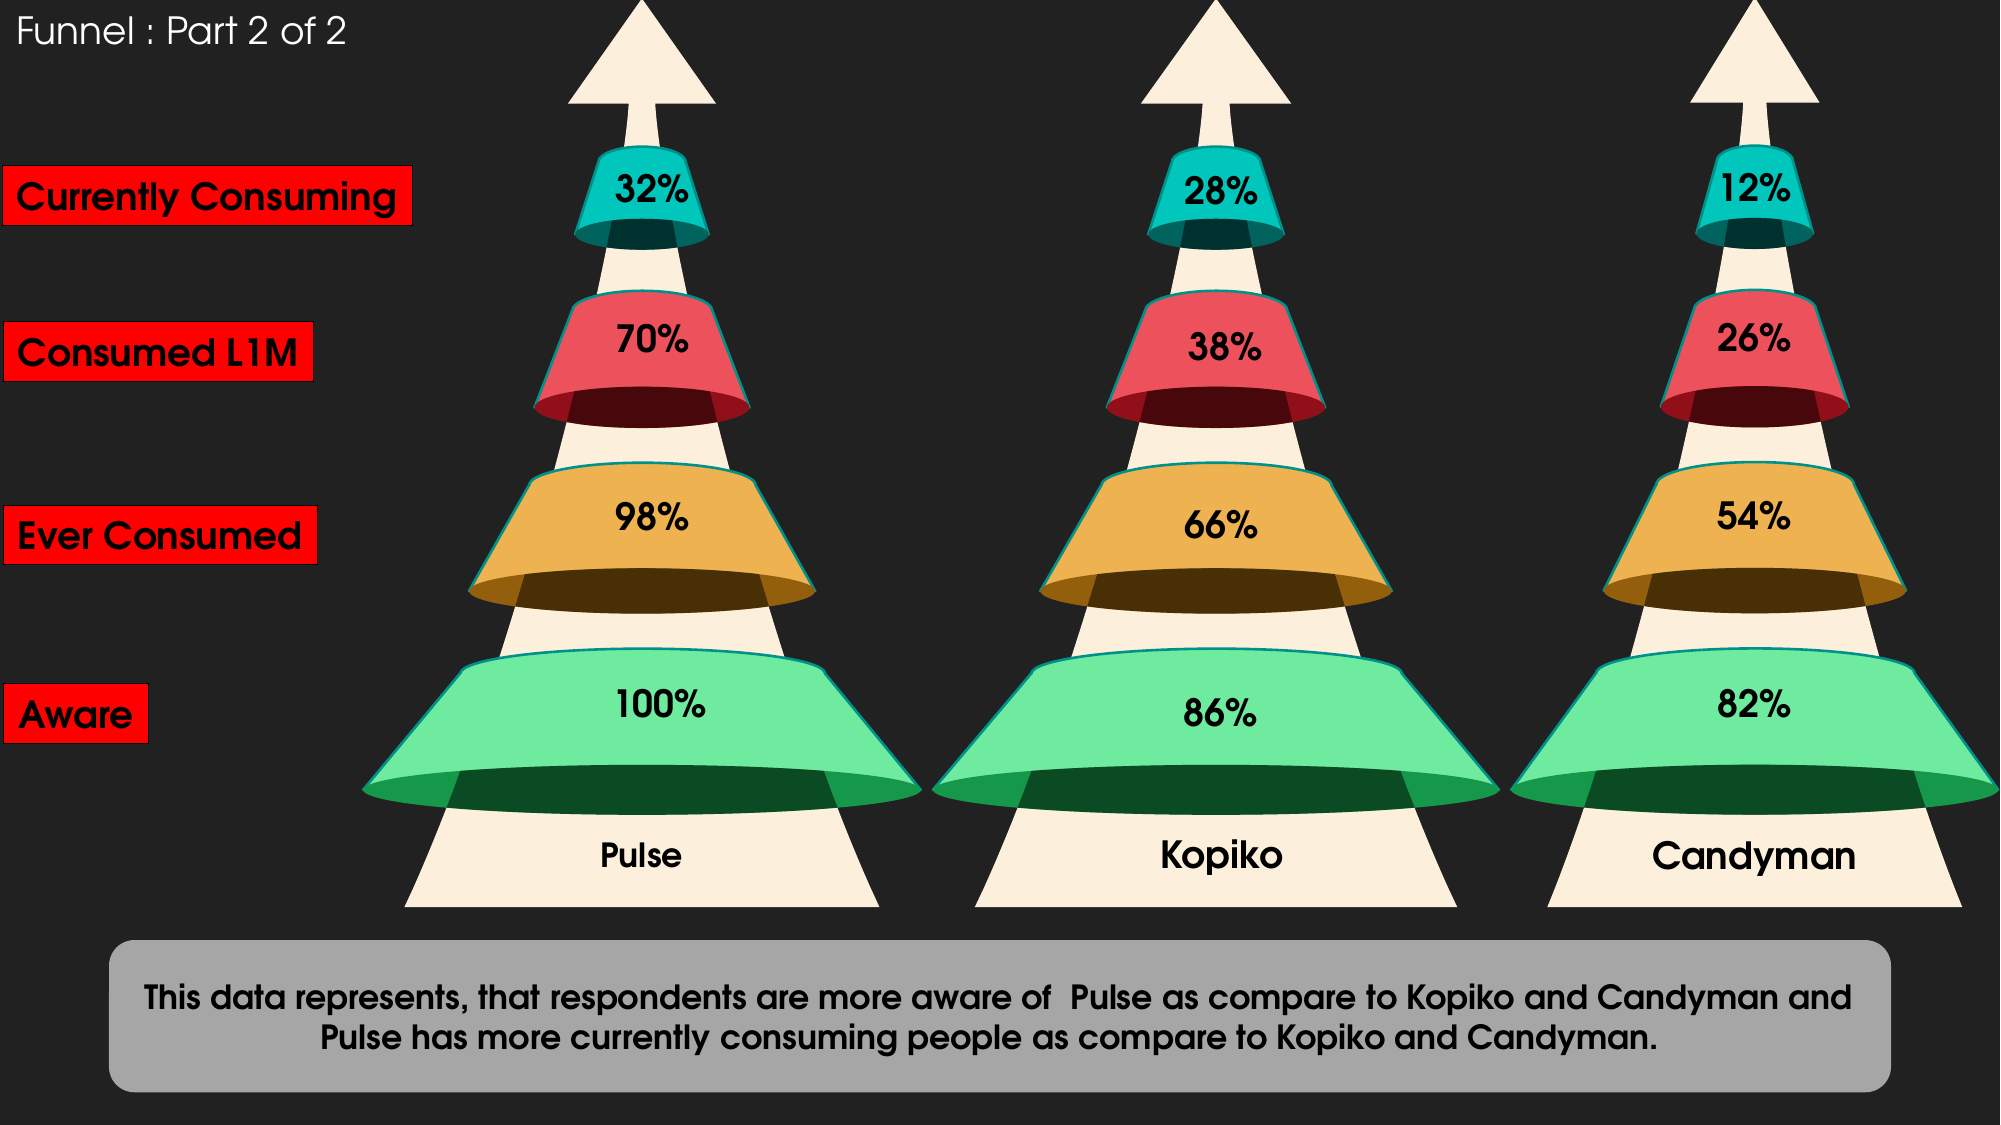

Funnel : Part 2 of 2

12%
26%
54%
82%
Candyman

28%
38%
66%
86%
Kopiko

32%
70%
98%
100%
Pulse
Currently Consuming
Consumed L1M
Ever Consumed
Aware
This data represents, that respondents are more aware of  Pulse as compare to Kopiko and Candyman and Pulse has more currently consuming people as compare to Kopiko and Candyman.